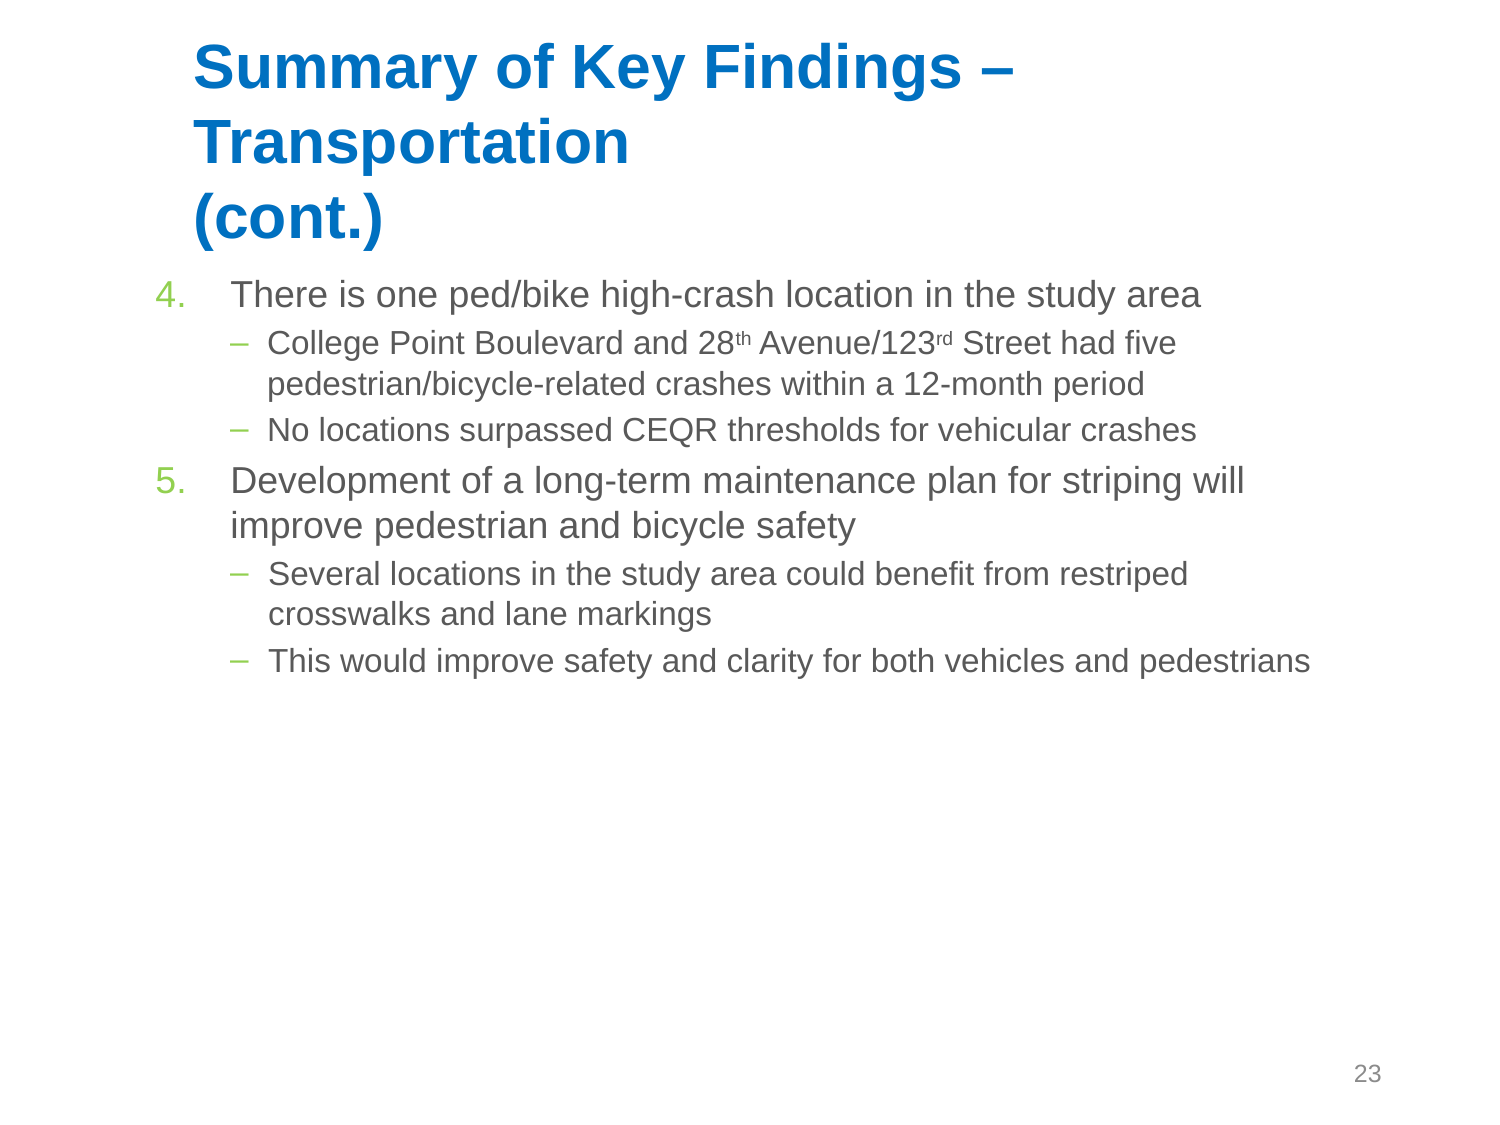

# Summary of Key Findings – Transportation (cont.)
There is one ped/bike high-crash location in the study area
College Point Boulevard and 28th Avenue/123rd Street had five pedestrian/bicycle-related crashes within a 12-month period
No locations surpassed CEQR thresholds for vehicular crashes
Development of a long-term maintenance plan for striping will improve pedestrian and bicycle safety
Several locations in the study area could benefit from restriped crosswalks and lane markings
This would improve safety and clarity for both vehicles and pedestrians
23